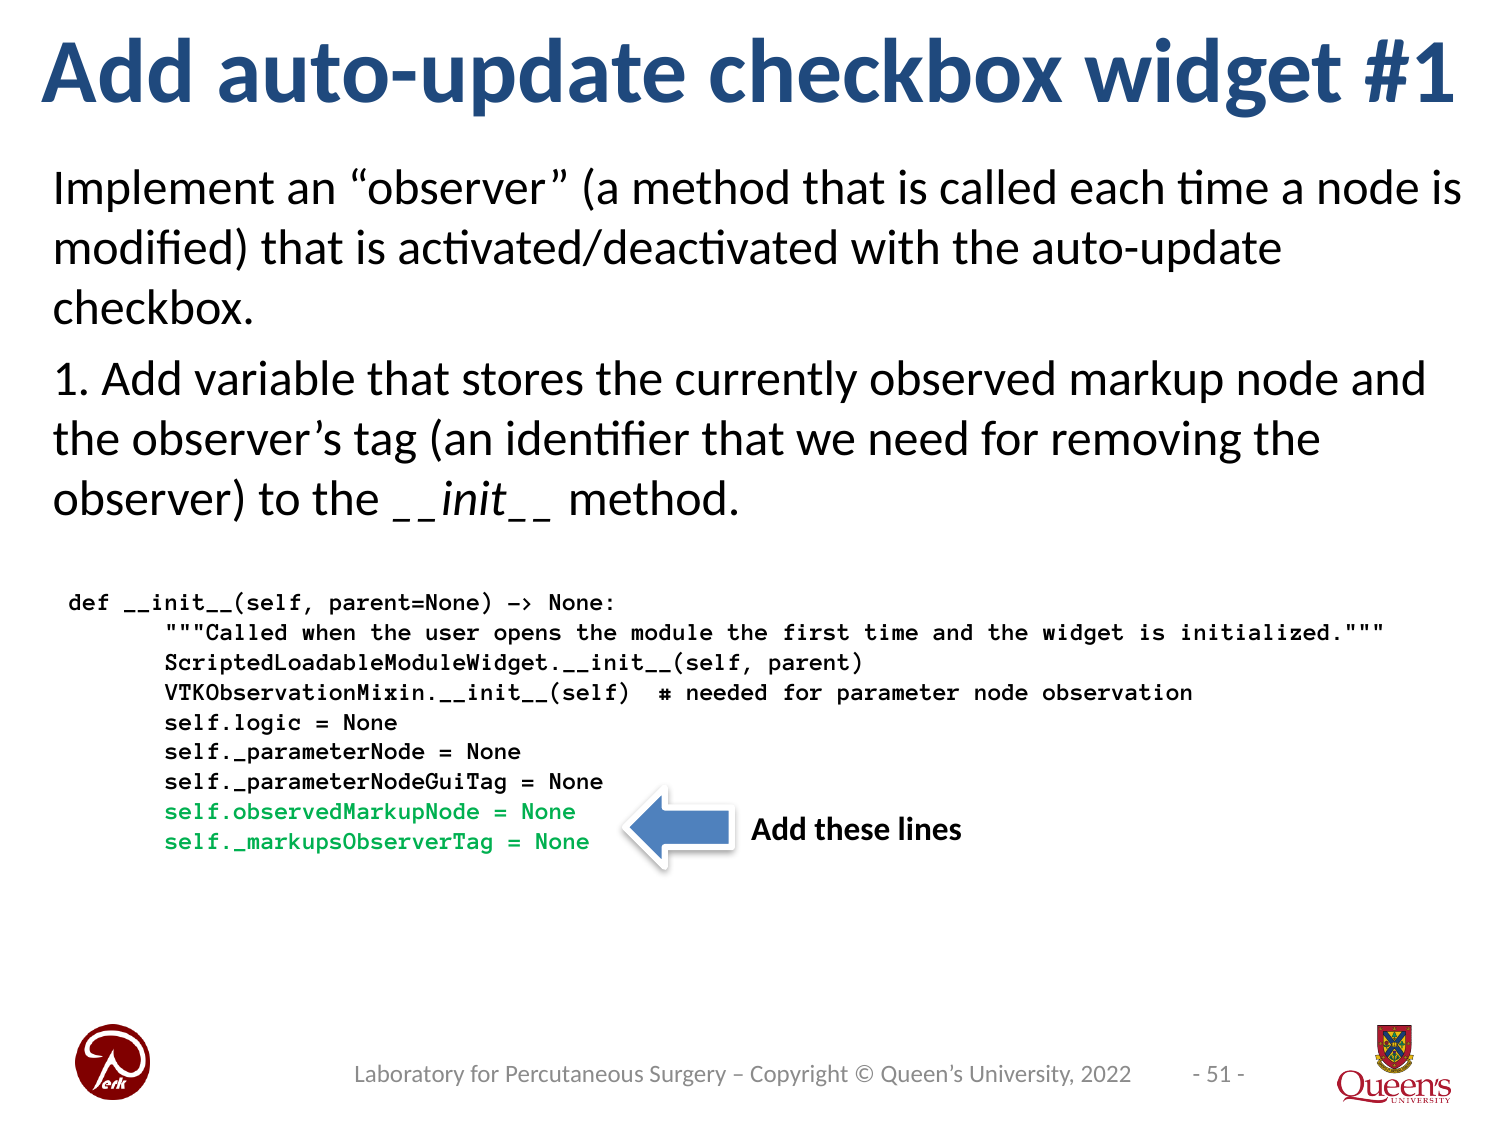

Add auto-update checkbox widget #1
Implement an “observer” (a method that is called each time a node is modified) that is activated/deactivated with the auto-update checkbox.
1. Add variable that stores the currently observed markup node and the observer’s tag (an identifier that we need for removing the observer) to the __init__ method.
 def __init__(self, parent=None) -> None:
        """Called when the user opens the module the first time and the widget is initialized."""
        ScriptedLoadableModuleWidget.__init__(self, parent)
        VTKObservationMixin.__init__(self)  # needed for parameter node observation
        self.logic = None
        self._parameterNode = None
        self._parameterNodeGuiTag = None
        self.observedMarkupNode = None
        self._markupsObserverTag = None

Add these lines
Laboratory for Percutaneous Surgery – Copyright © Queen’s University, 2022
- 51 -